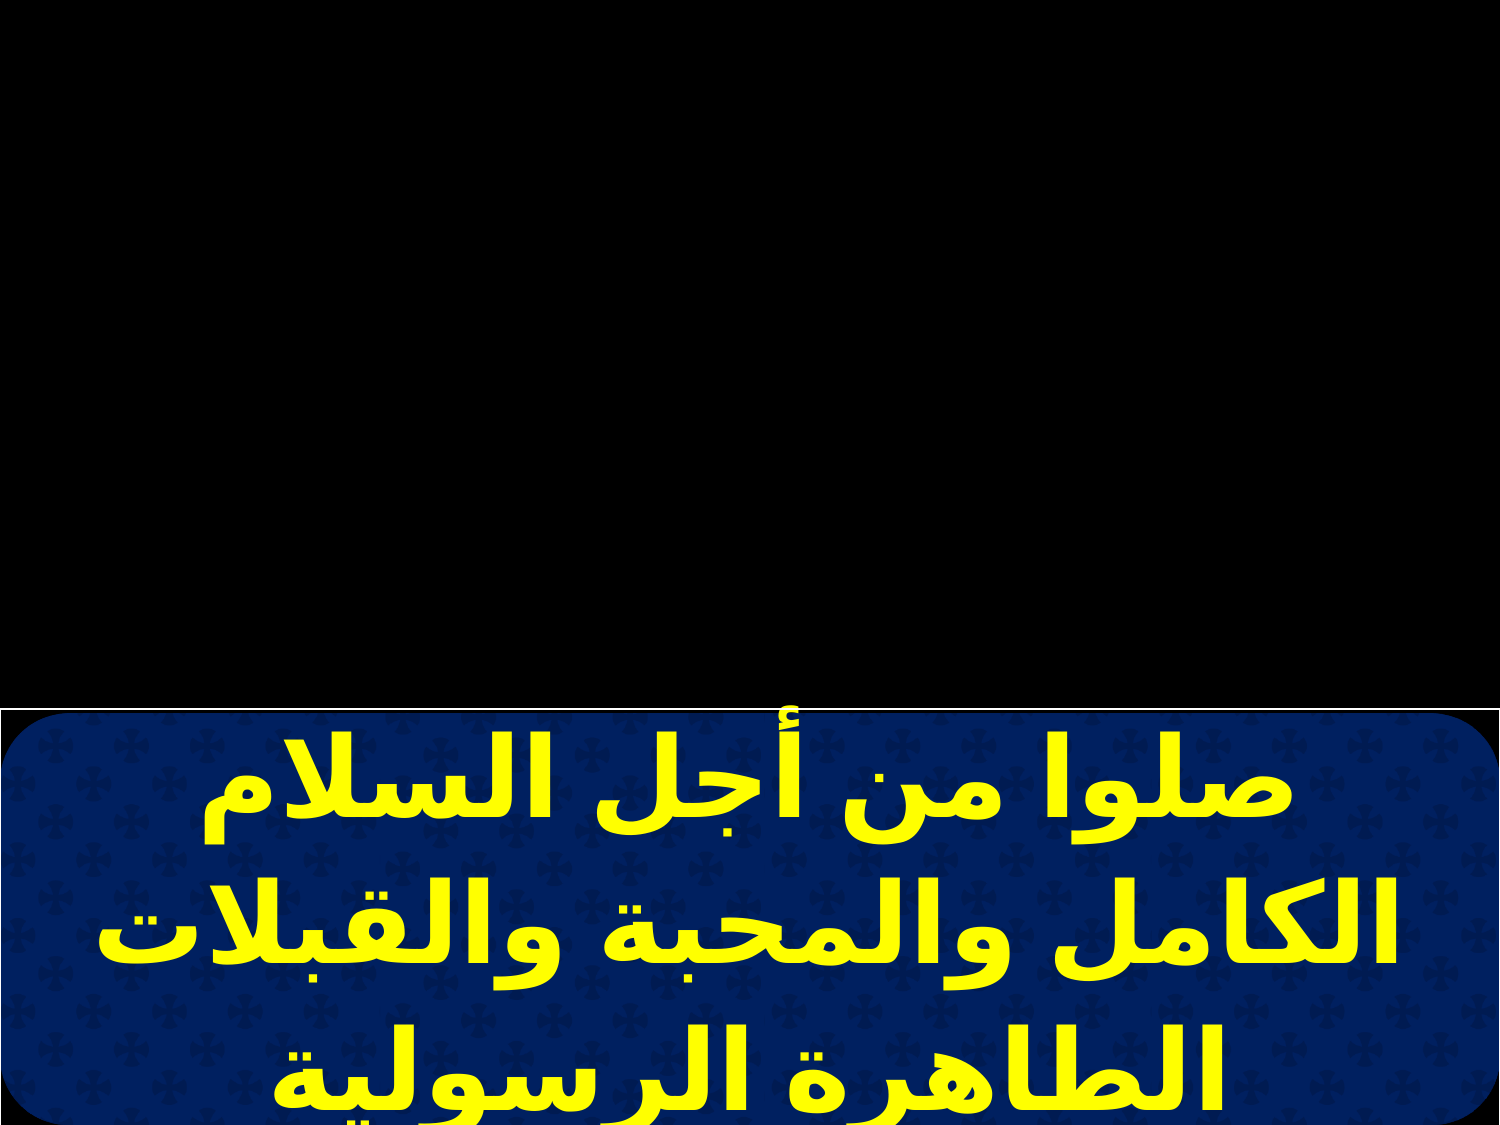

| صلوا من أجل السلام الكامل والمحبة والقبلات الطاهرة الرسولية |
| --- |